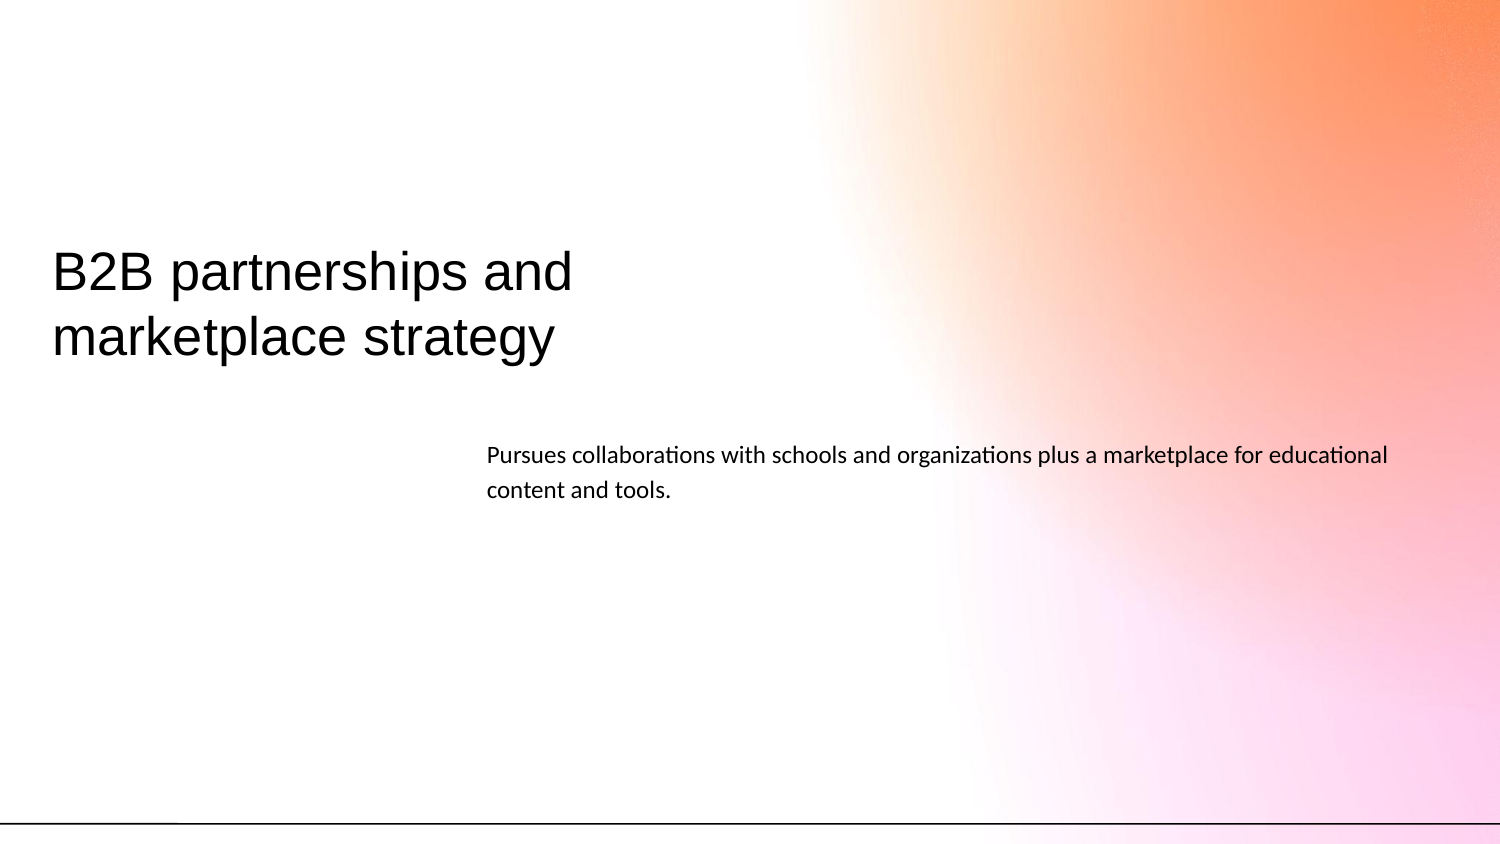

# B2B partnerships and marketplace strategy
Pursues collaborations with schools and organizations plus a marketplace for educational content and tools.